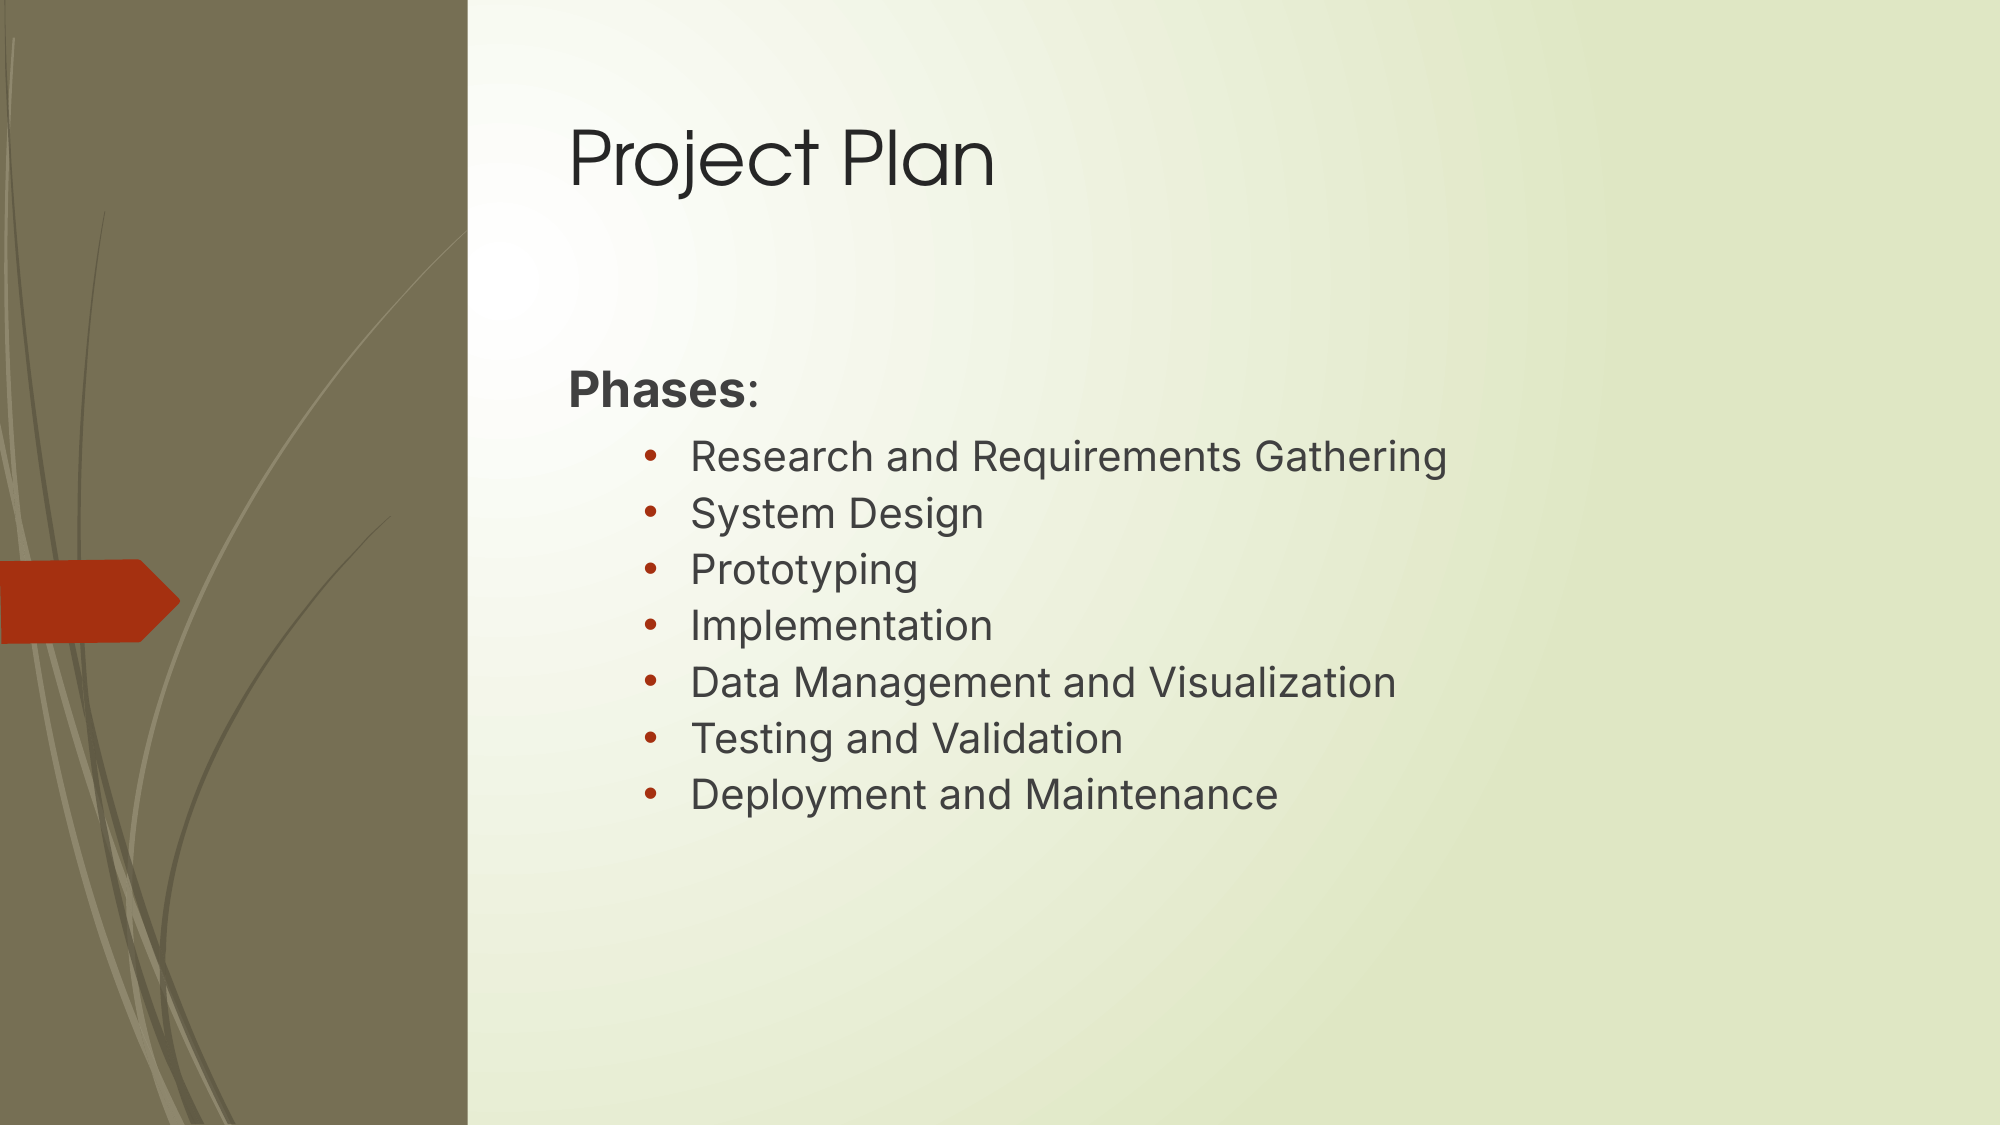

# Project Plan
Phases:
Research and Requirements Gathering
System Design
Prototyping
Implementation
Data Management and Visualization
Testing and Validation
Deployment and Maintenance